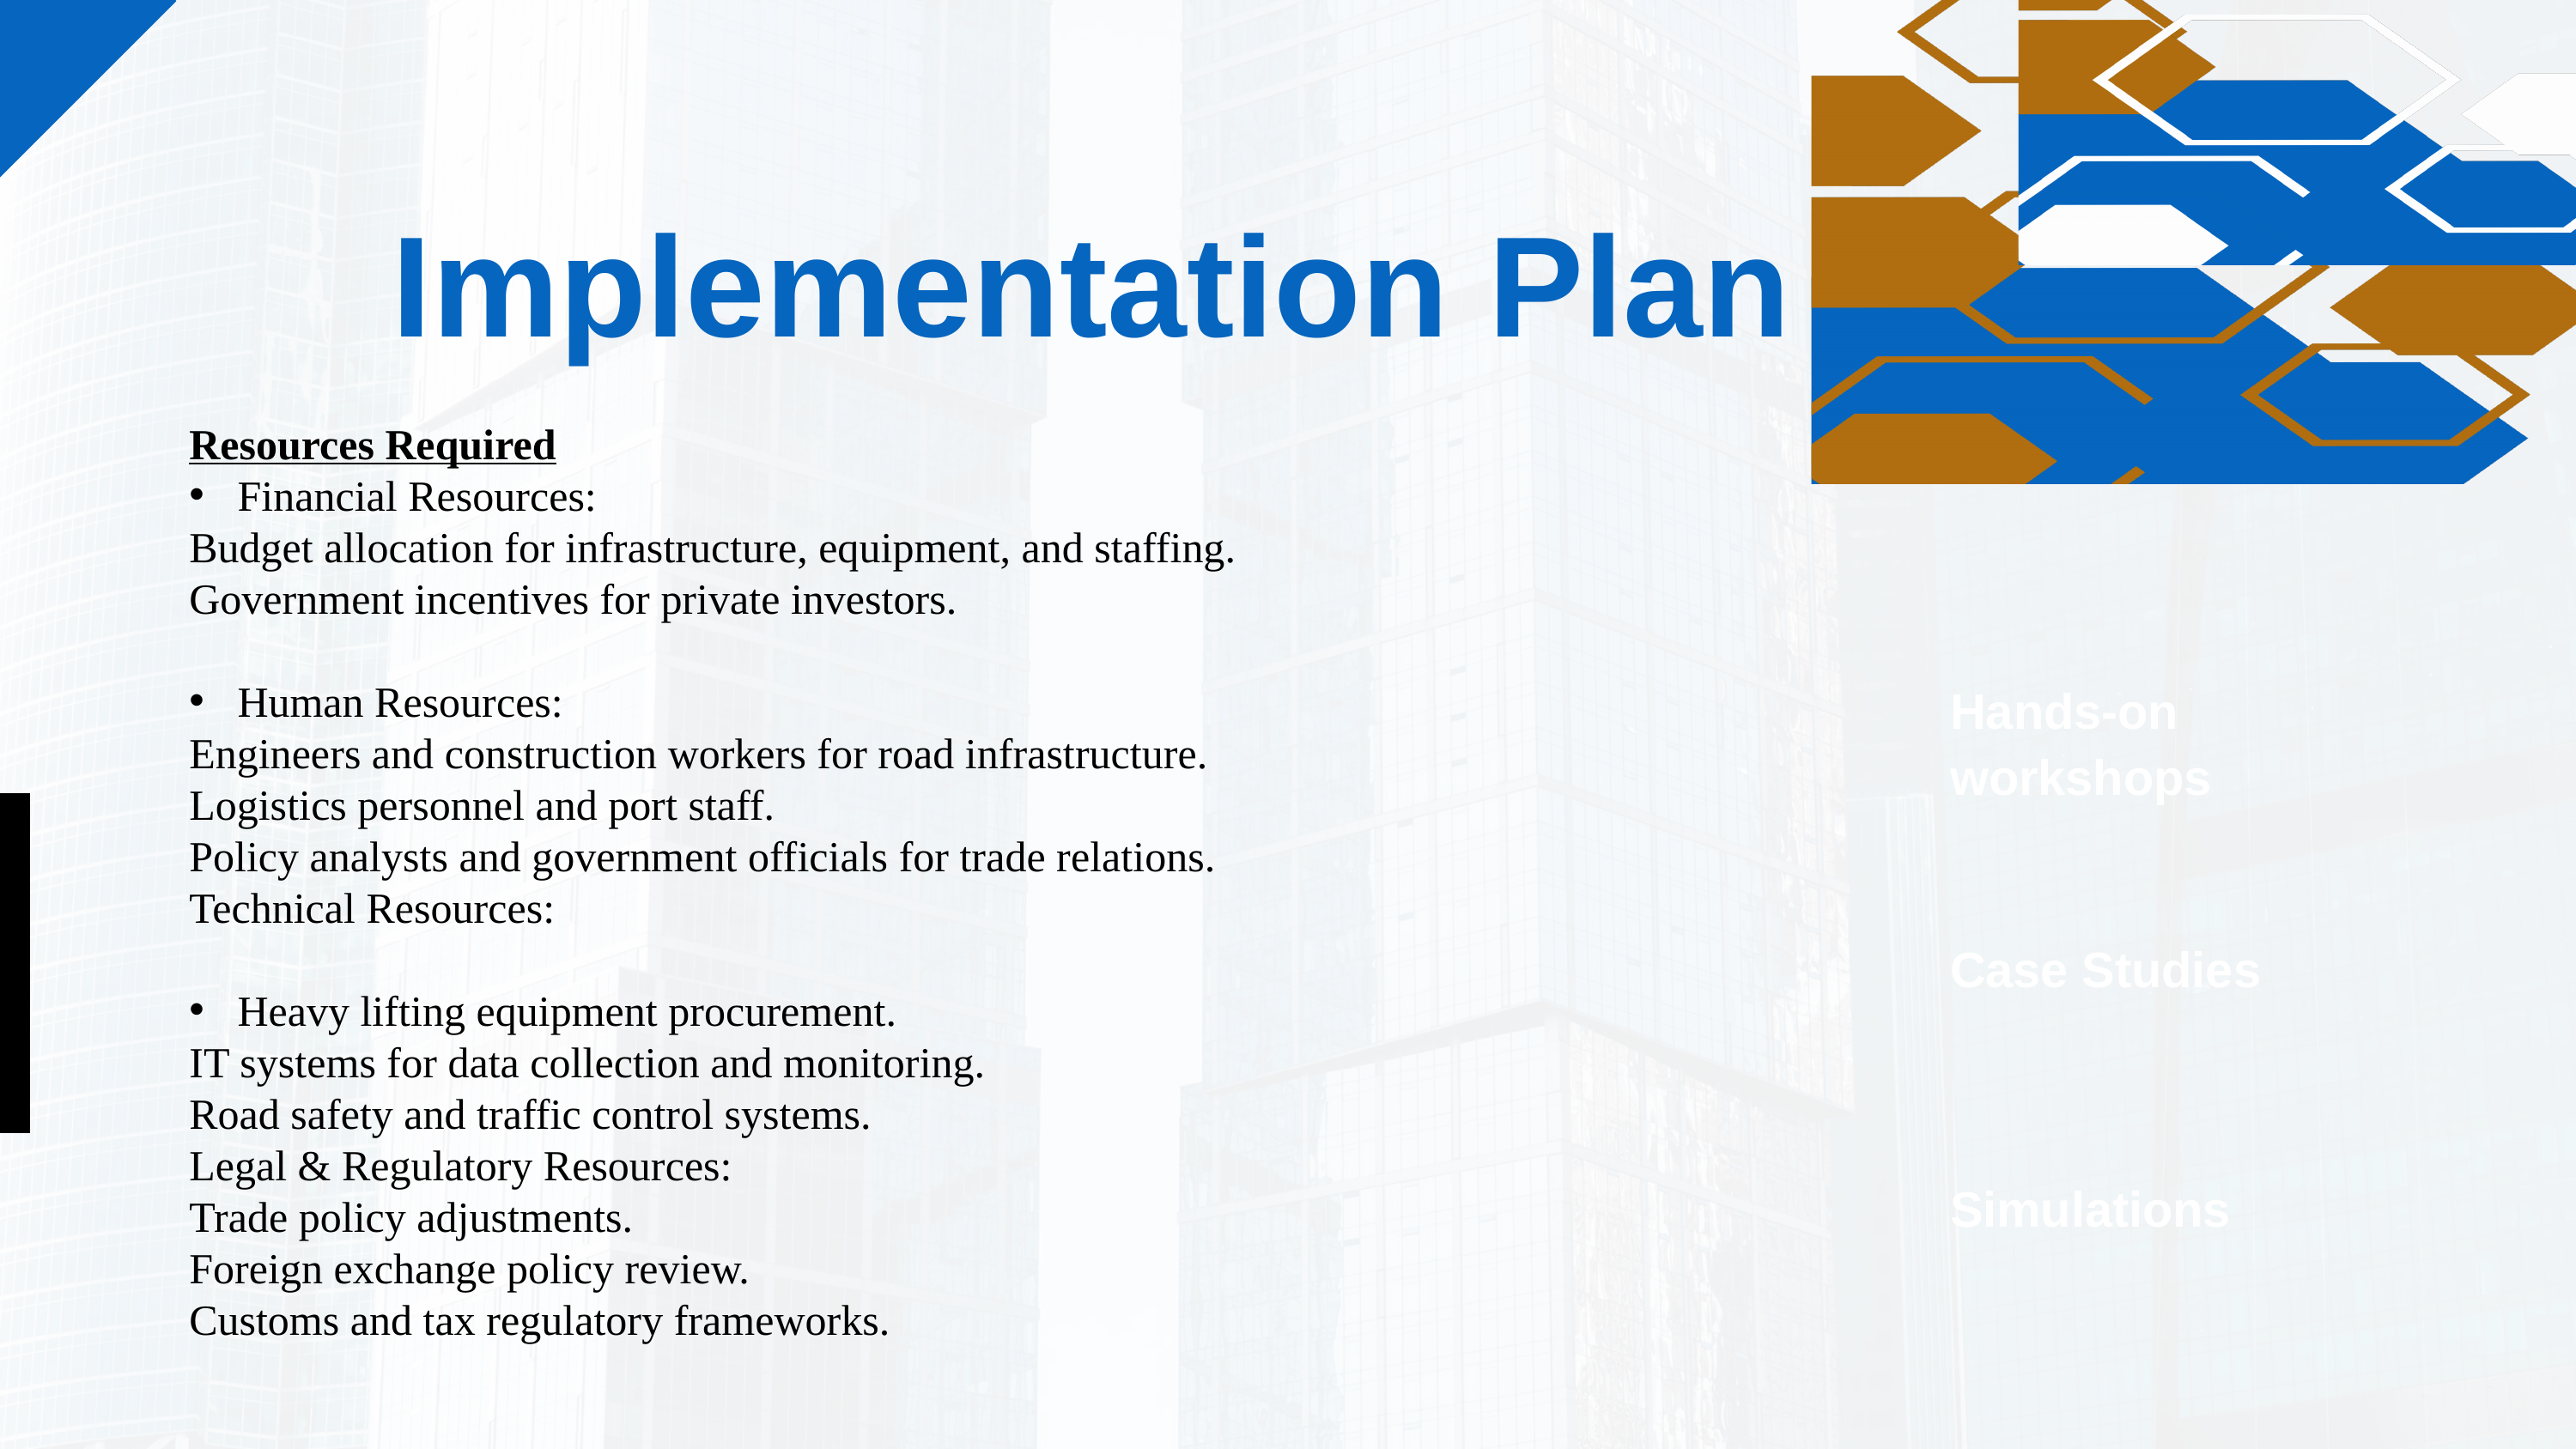

Implementation Plan
Resources Required
Financial Resources:
Budget allocation for infrastructure, equipment, and staffing.
Government incentives for private investors.

Human Resources:
Engineers and construction workers for road infrastructure.
Logistics personnel and port staff.
Policy analysts and government officials for trade relations.
Technical Resources:

Heavy lifting equipment procurement.
IT systems for data collection and monitoring.
Road safety and traffic control systems.
Legal & Regulatory Resources:
Trade policy adjustments.
Foreign exchange policy review.
Customs and tax regulatory frameworks.

Hands-on workshops

Case Studies
Simulations